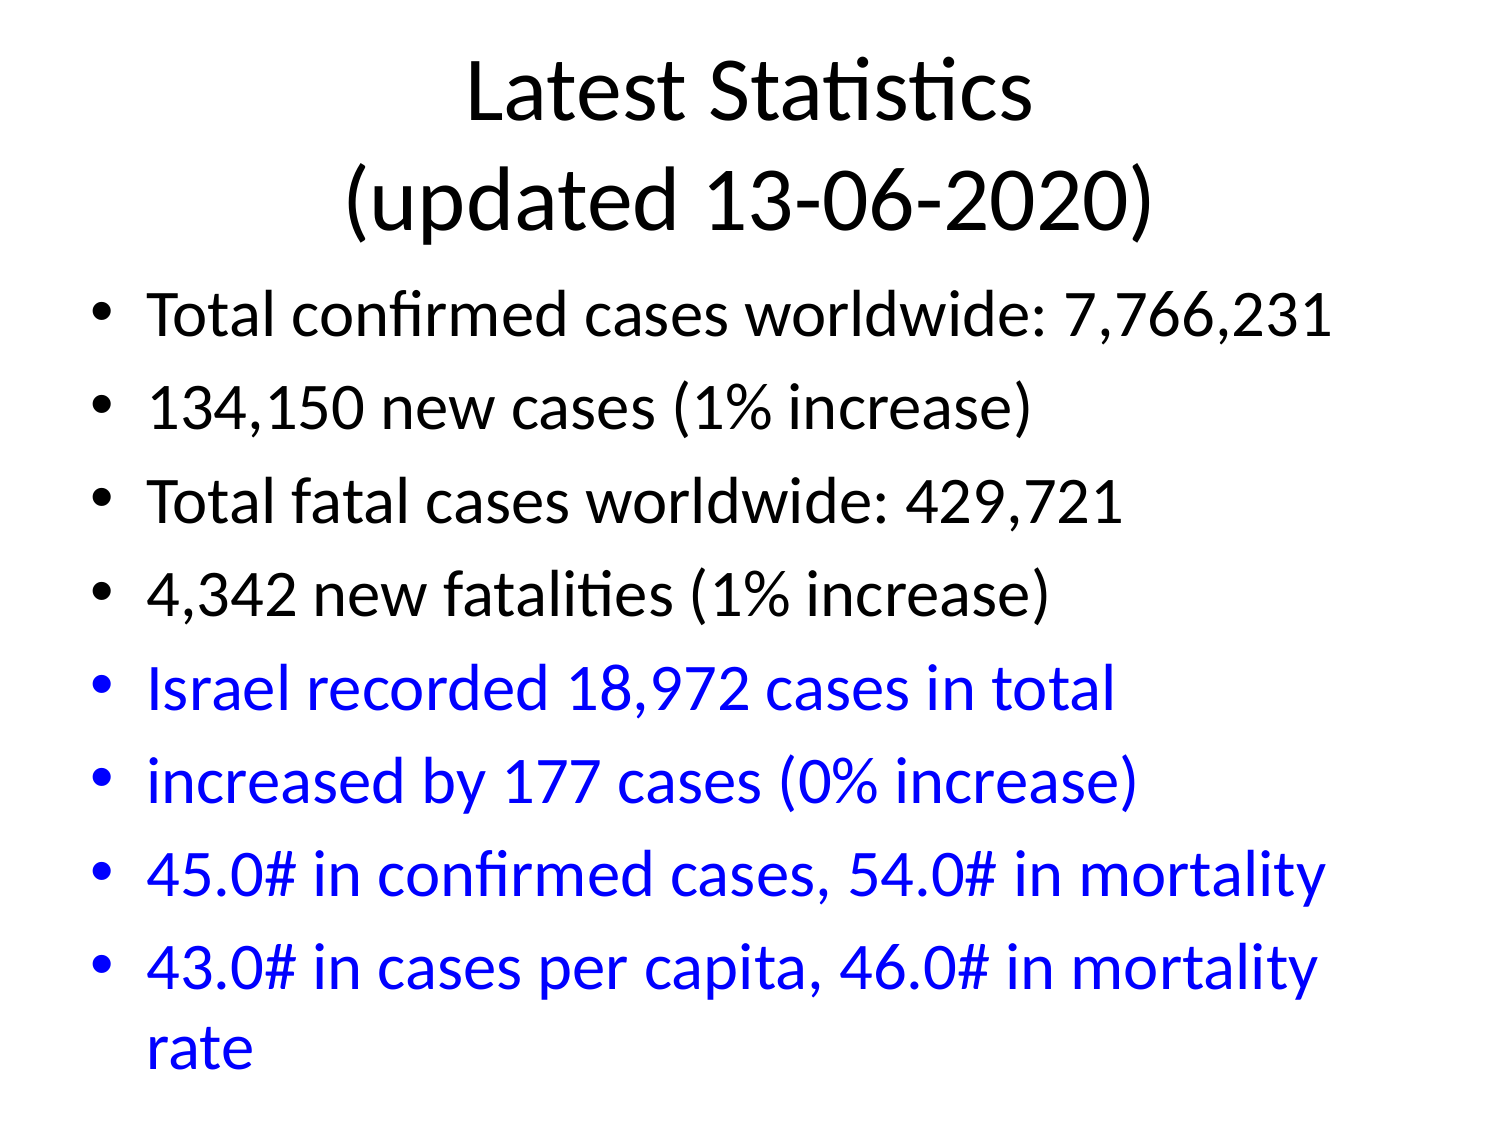

# Latest Statistics
(updated 13-06-2020)
Total confirmed cases worldwide: 7,766,231
134,150 new cases (1% increase)
Total fatal cases worldwide: 429,721
4,342 new fatalities (1% increase)
Israel recorded 18,972 cases in total
increased by 177 cases (0% increase)
45.0# in confirmed cases, 54.0# in mortality
43.0# in cases per capita, 46.0# in mortality rate